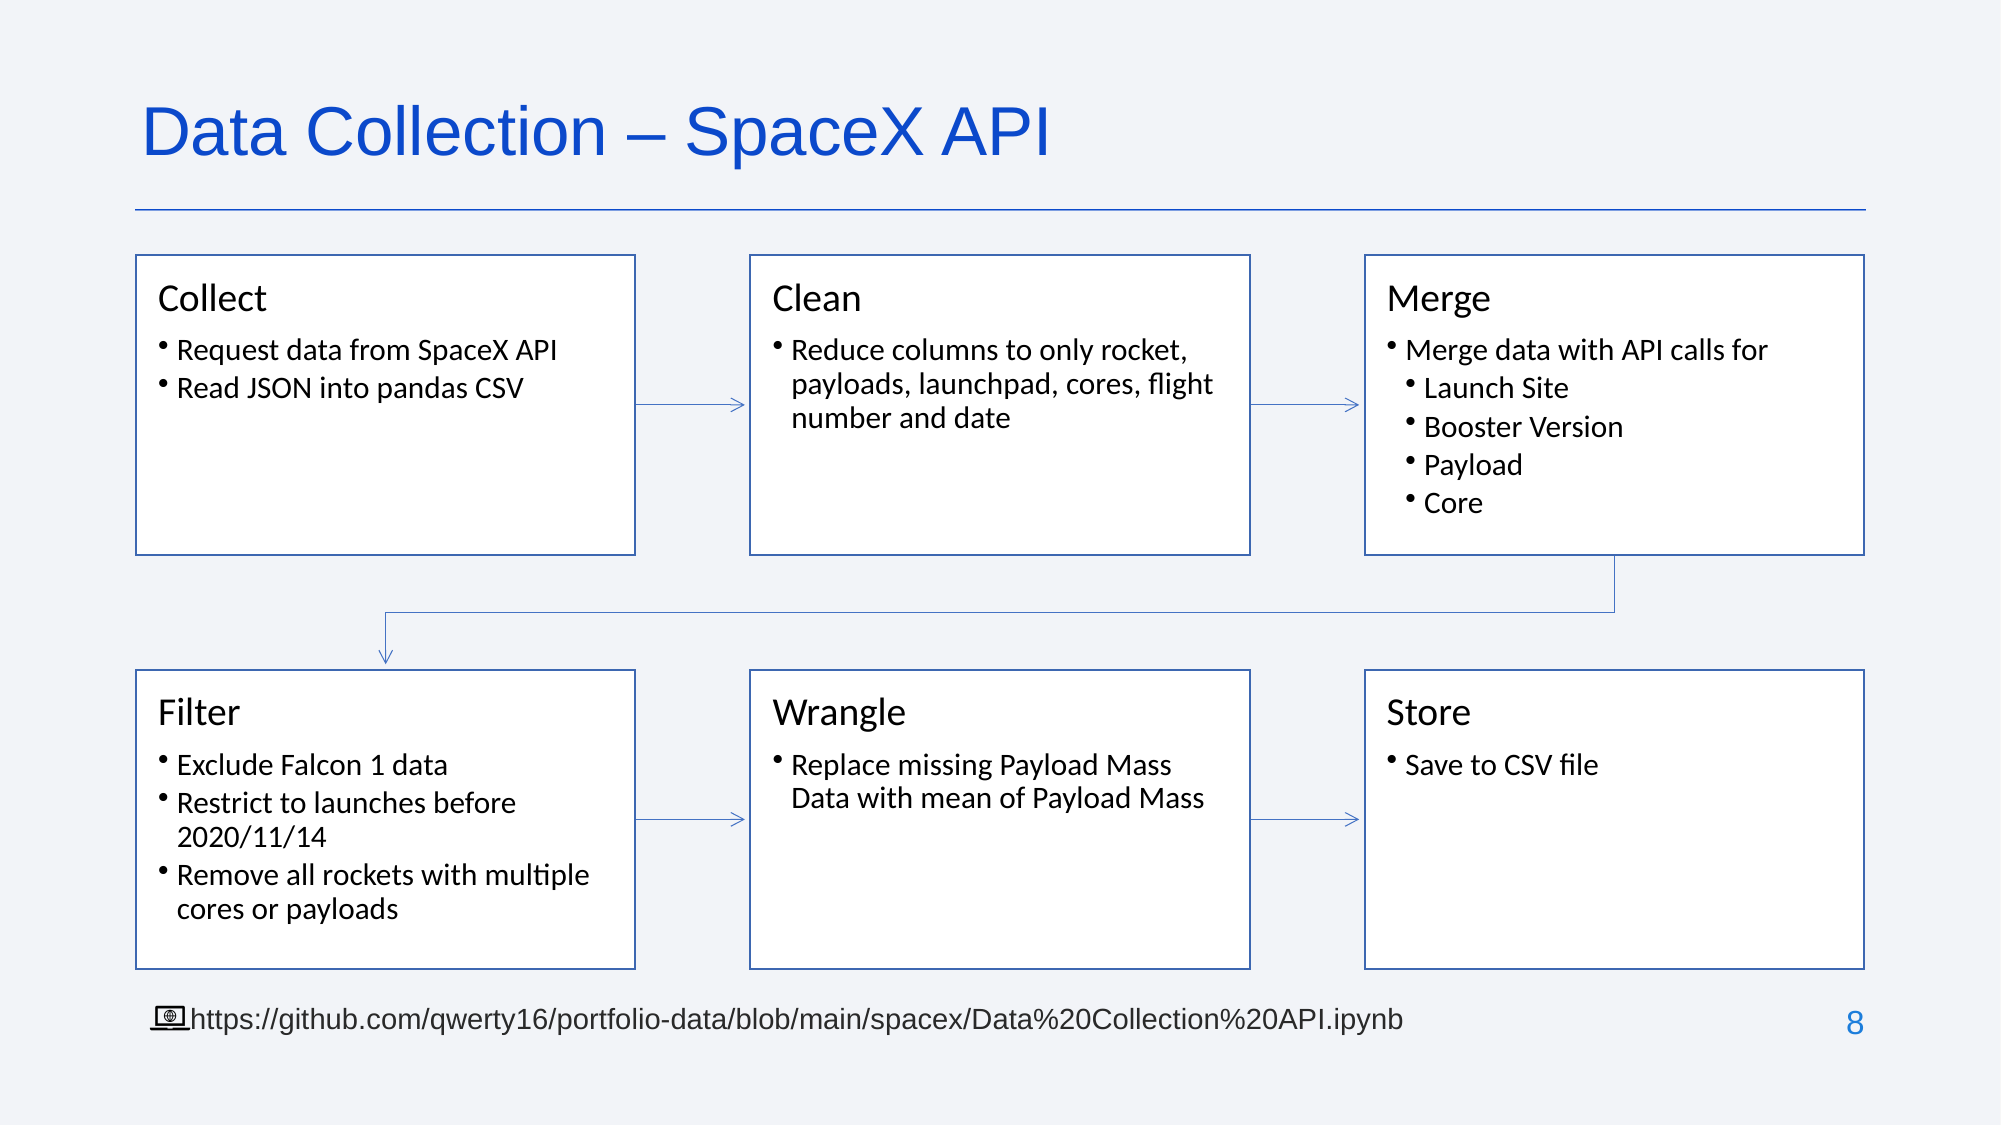

Data Collection – SpaceX API

Collect
Request data from SpaceX API
Read JSON into pandas CSV

Clean
Reduce columns to only rocket, payloads, launchpad, cores, flight number and date

Merge
Merge data with API calls for
Launch Site
Booster Version
Payload
Core

Filter
Exclude Falcon 1 data
Restrict to launches before 2020/11/14
Remove all rockets with multiple cores or payloads

Wrangle
Replace missing Payload Mass Data with mean of Payload Mass
Store
Save to CSV file
8
https://github.com/qwerty16/portfolio-data/blob/main/spacex/Data%20Collection%20API.ipynb